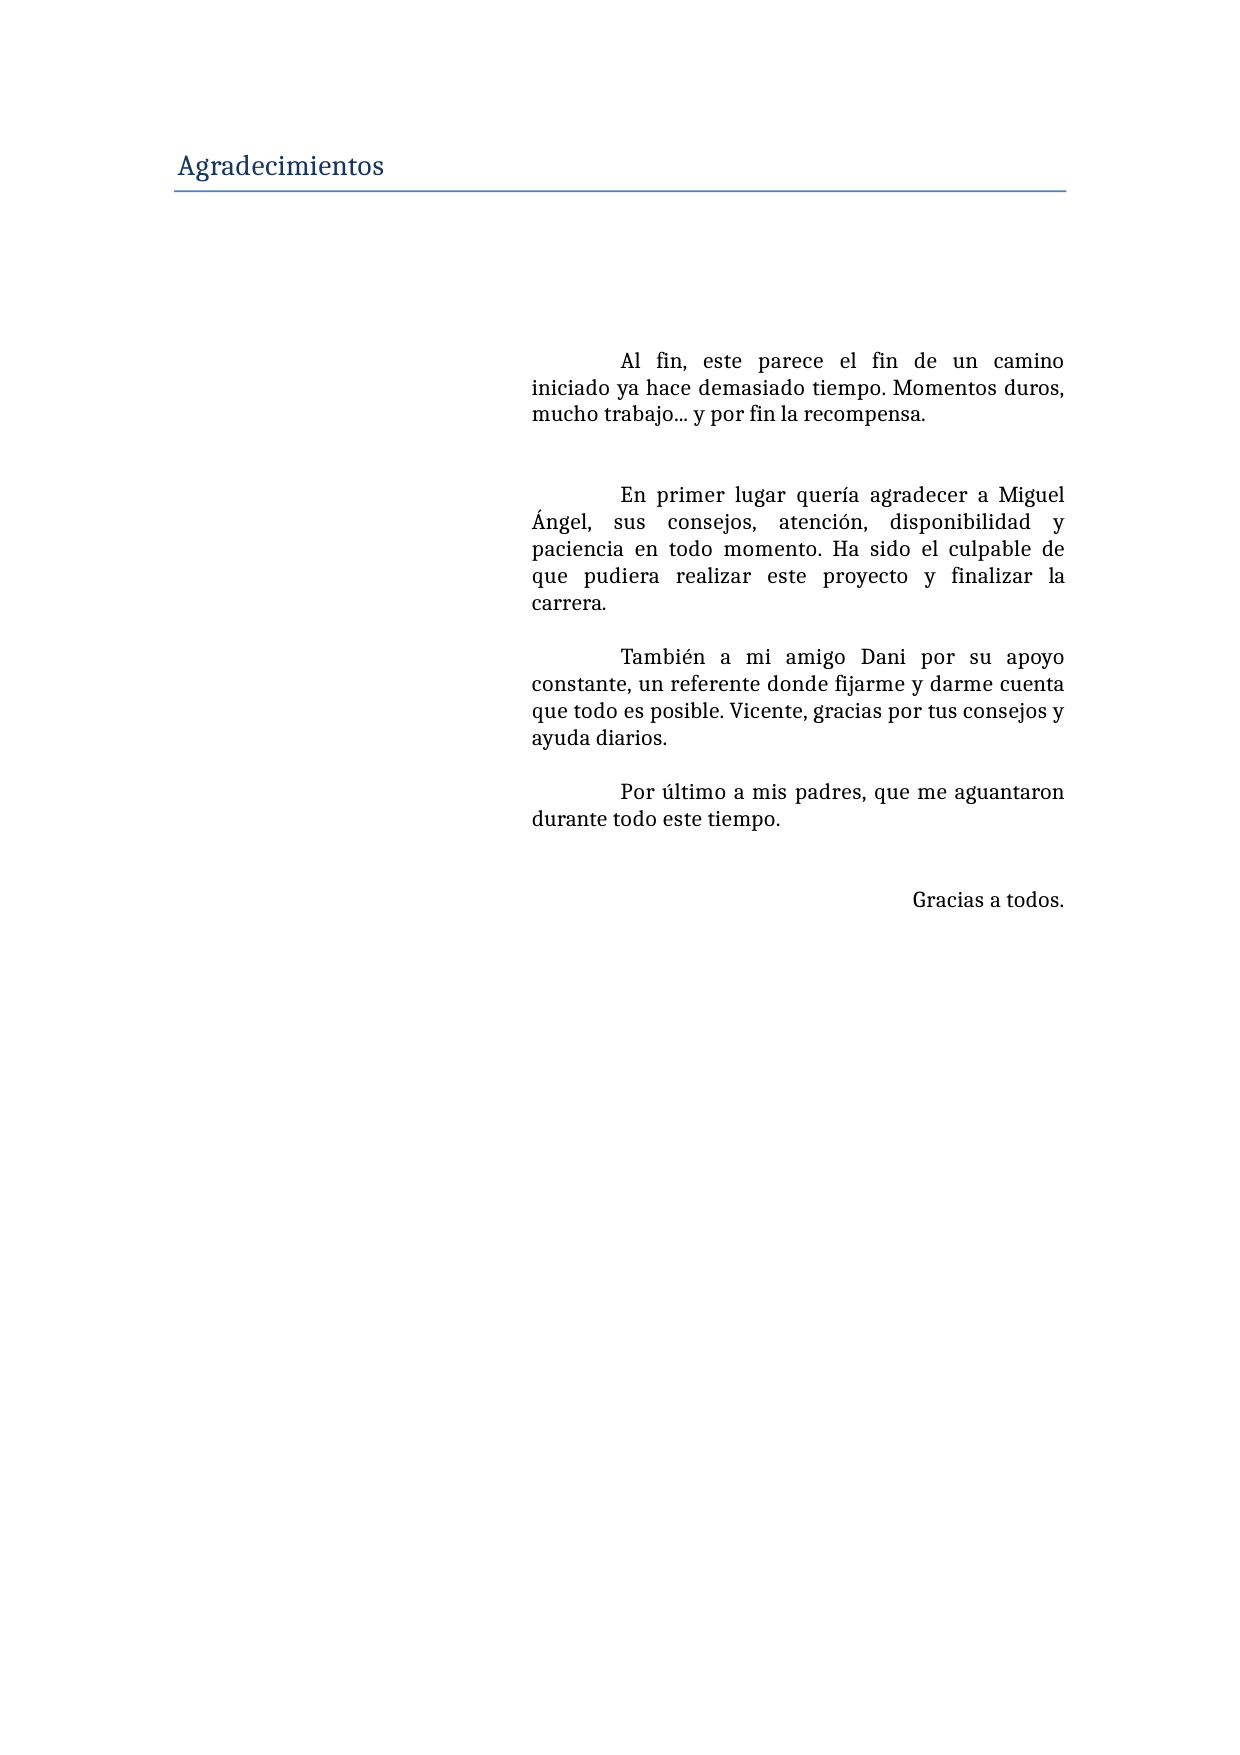

Agradecimientos

Al fin, este parece el fin de un camino iniciado ya hace demasiado tiempo. Momentos duros, mucho trabajo... y por fin la recompensa.

En primer lugar quería agradecer a Miguel Ángel,  sus  consejos,  atención,  disponibilidad  y paciencia en todo momento. Ha sido el culpable de que pudiera realizar este proyecto y finalizar la carrera.

También a mi amigo Dani por su apoyo constante, un referente donde fijarme y darme cuenta que todo es posible. Vicente, gracias por tus consejos y ayuda diarios.

Por último a mis padres, que me aguantaron durante todo este tiempo.

Gracias a todos.